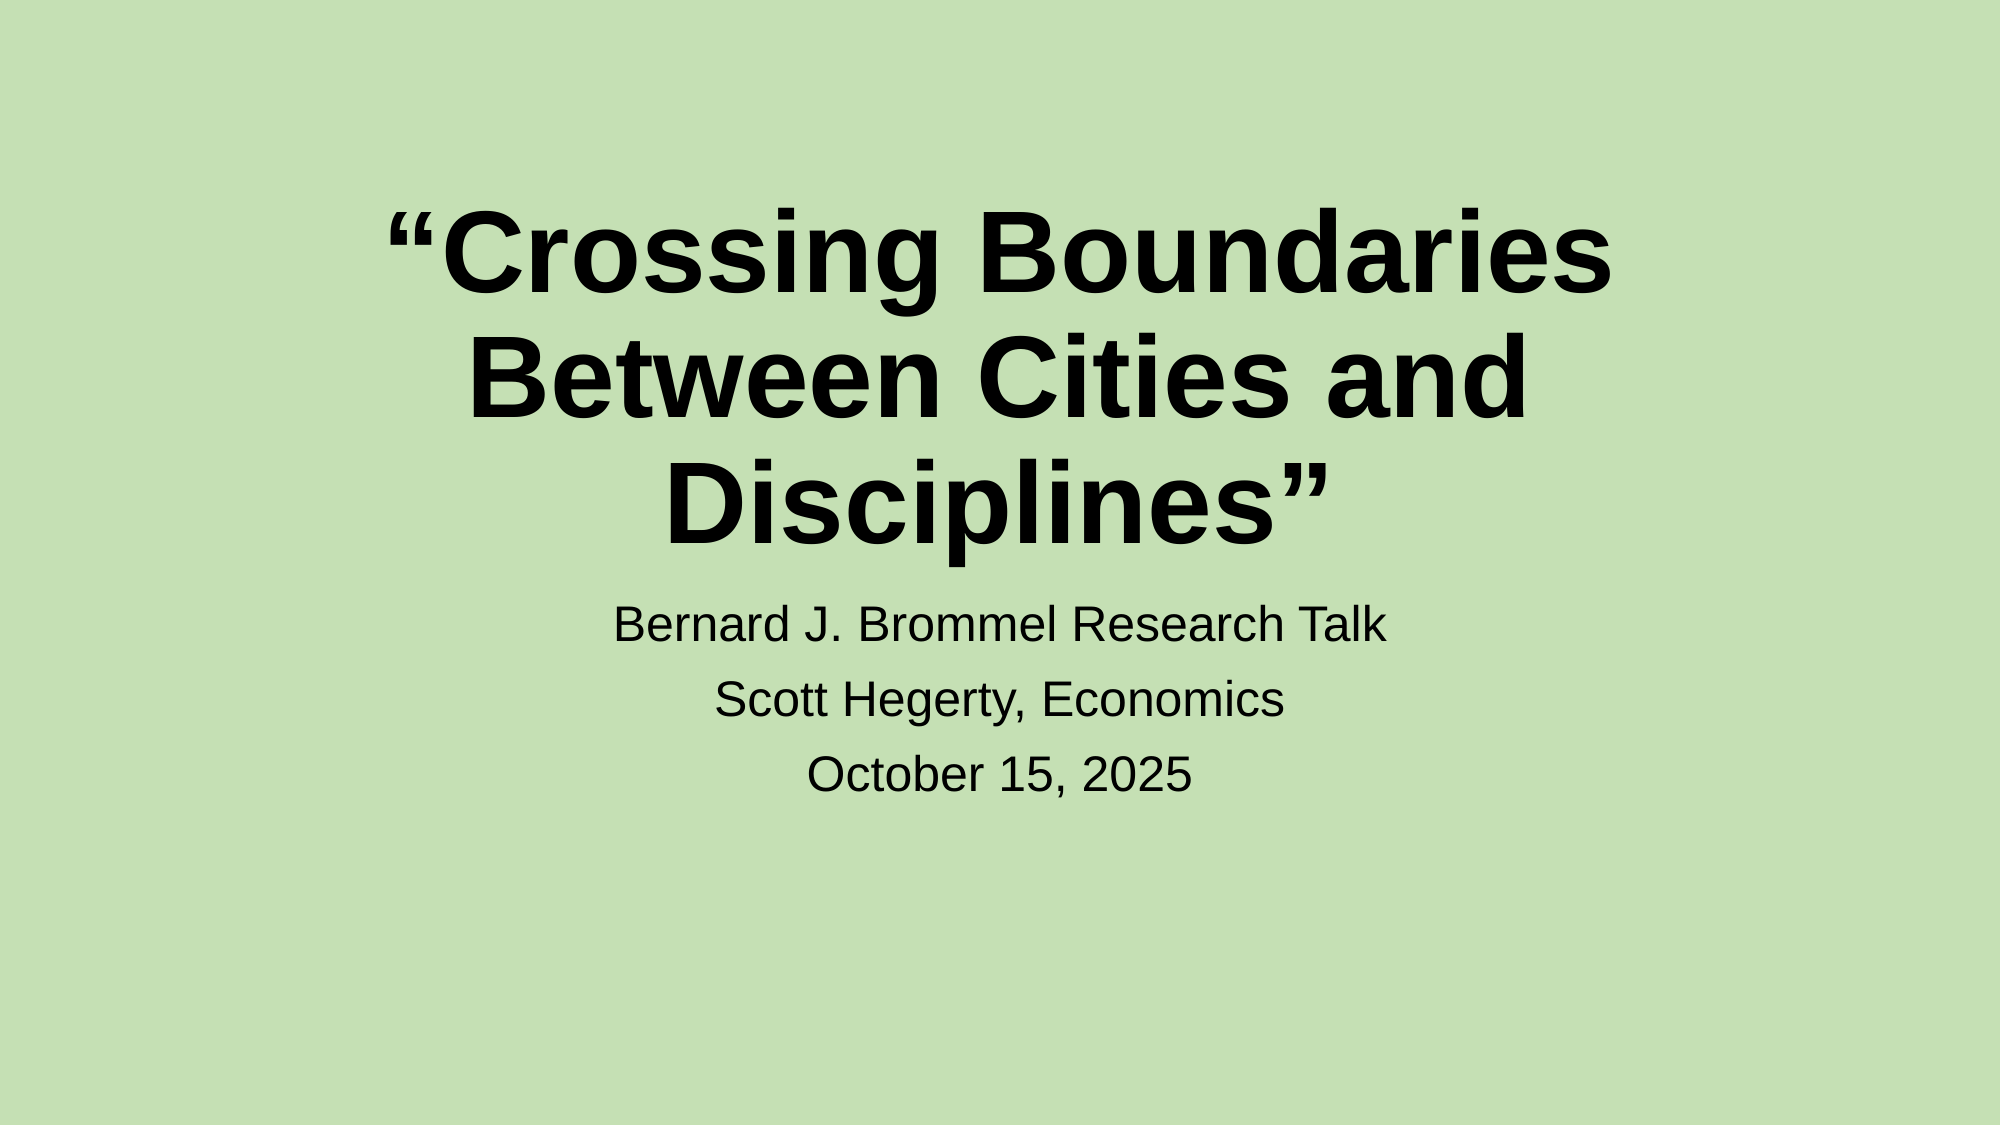

# “Crossing Boundaries Between Cities and Disciplines”
Bernard J. Brommel Research Talk
Scott Hegerty, Economics
October 15, 2025